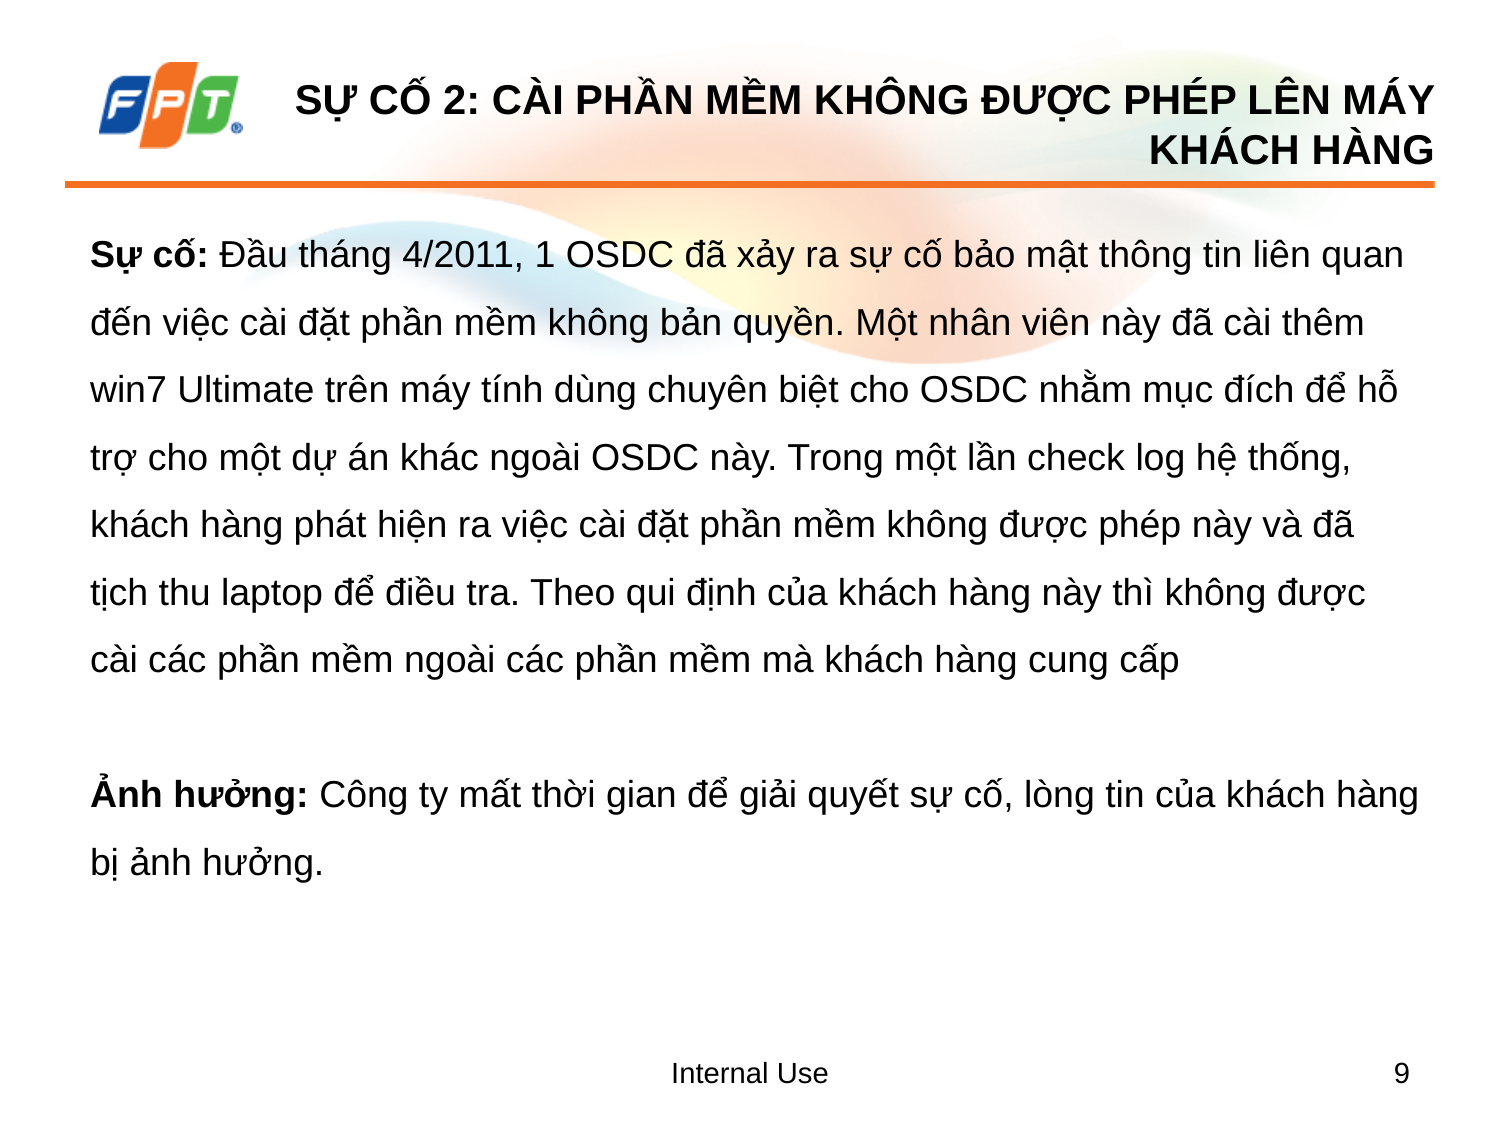

# SỰ CỐ 2: CÀI PHẦN MỀM KHÔNG ĐƯỢC PHÉP LÊN MÁY KHÁCH HÀNG
Sự cố: Đầu tháng 4/2011, 1 OSDC đã xảy ra sự cố bảo mật thông tin liên quan đến việc cài đặt phần mềm không bản quyền. Một nhân viên này đã cài thêm win7 Ultimate trên máy tính dùng chuyên biệt cho OSDC nhằm mục đích để hỗ trợ cho một dự án khác ngoài OSDC này. Trong một lần check log hệ thống, khách hàng phát hiện ra việc cài đặt phần mềm không được phép này và đã tịch thu laptop để điều tra. Theo qui định của khách hàng này thì không được cài các phần mềm ngoài các phần mềm mà khách hàng cung cấp
Ảnh hưởng: Công ty mất thời gian để giải quyết sự cố, lòng tin của khách hàng bị ảnh hưởng.
Internal Use
9